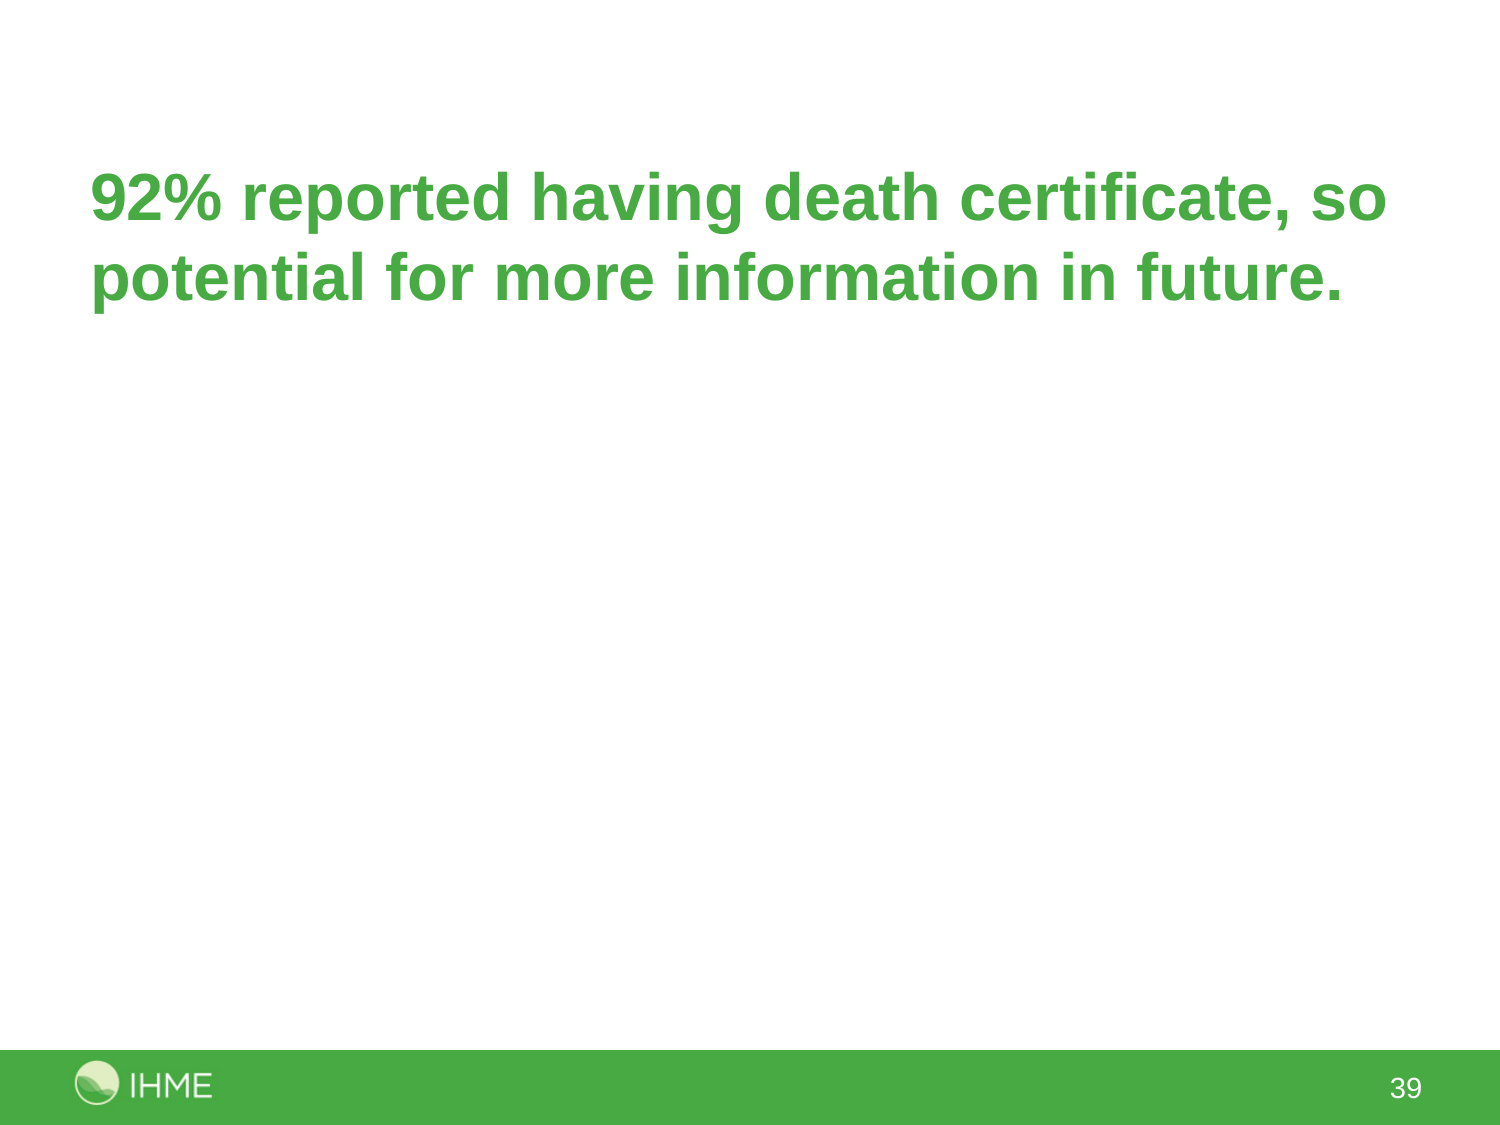

# 92% reported having death certificate, so potential for more information in future.
39